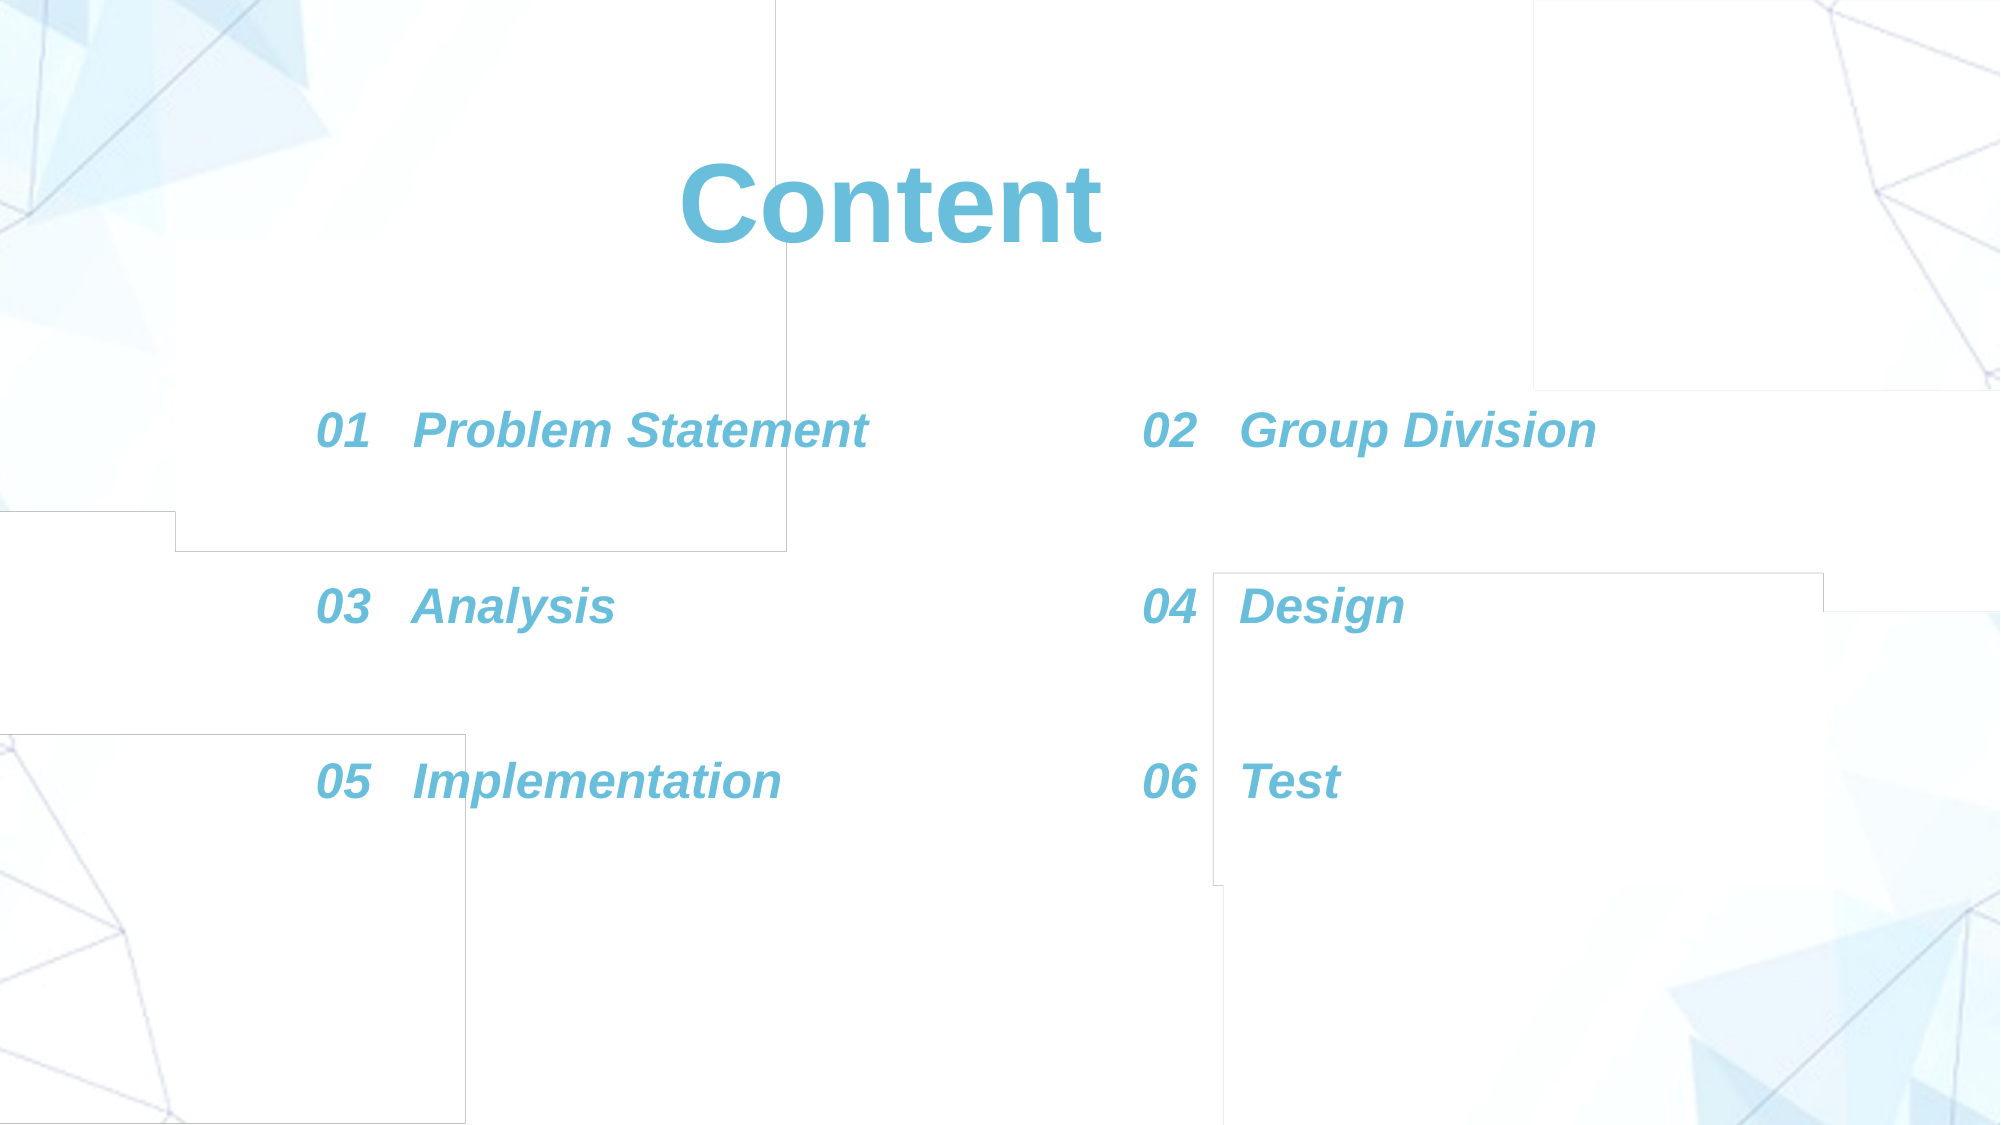

Content
01   Problem Statement
02   Group Division
03   Analysis
04   Design
05   Implementation
06   Test